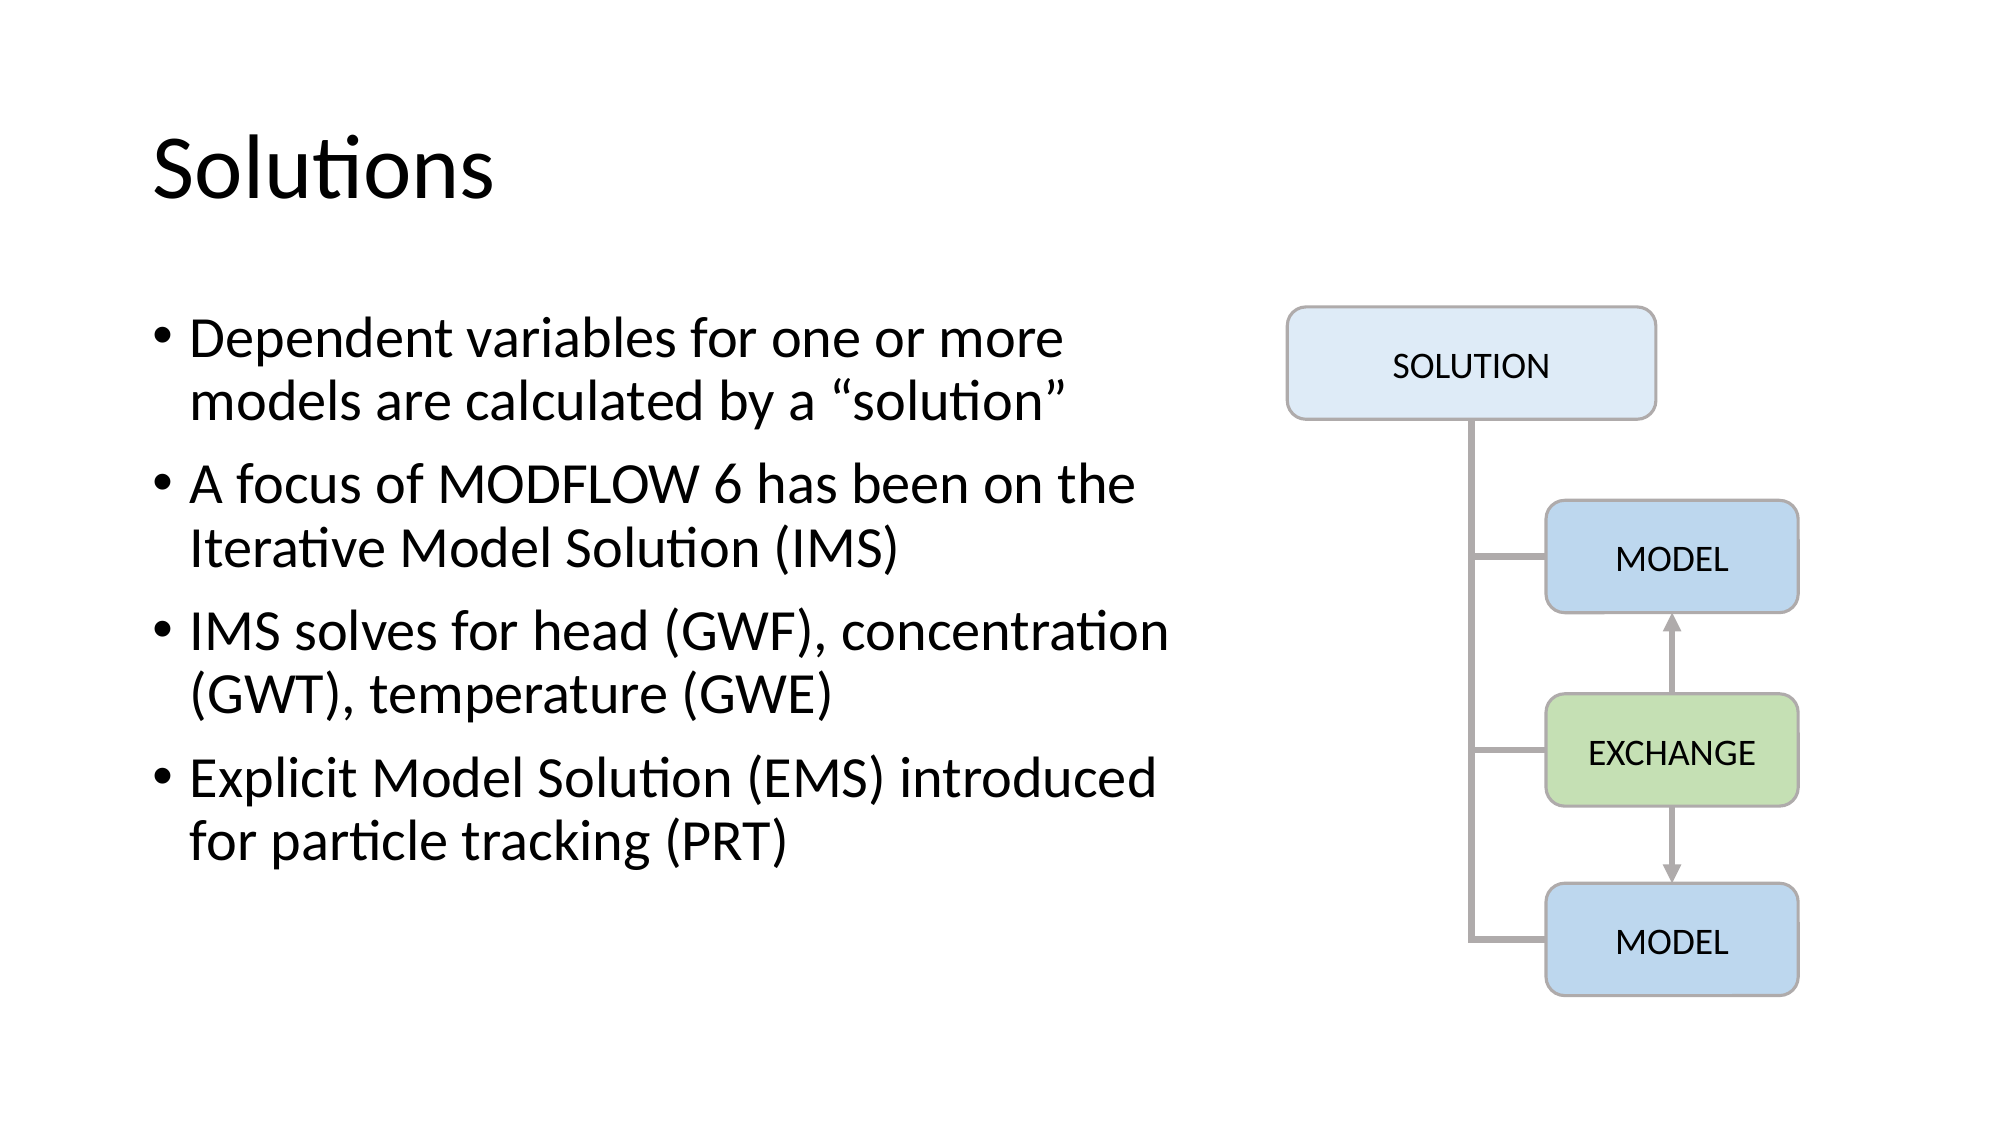

# Solutions
Dependent variables for one or more models are calculated by a “solution”
A focus of MODFLOW 6 has been on the Iterative Model Solution (IMS)
IMS solves for head (GWF), concentration (GWT), temperature (GWE)
Explicit Model Solution (EMS) introduced for particle tracking (PRT)
SOLUTION
MODEL
EXCHANGE
MODEL